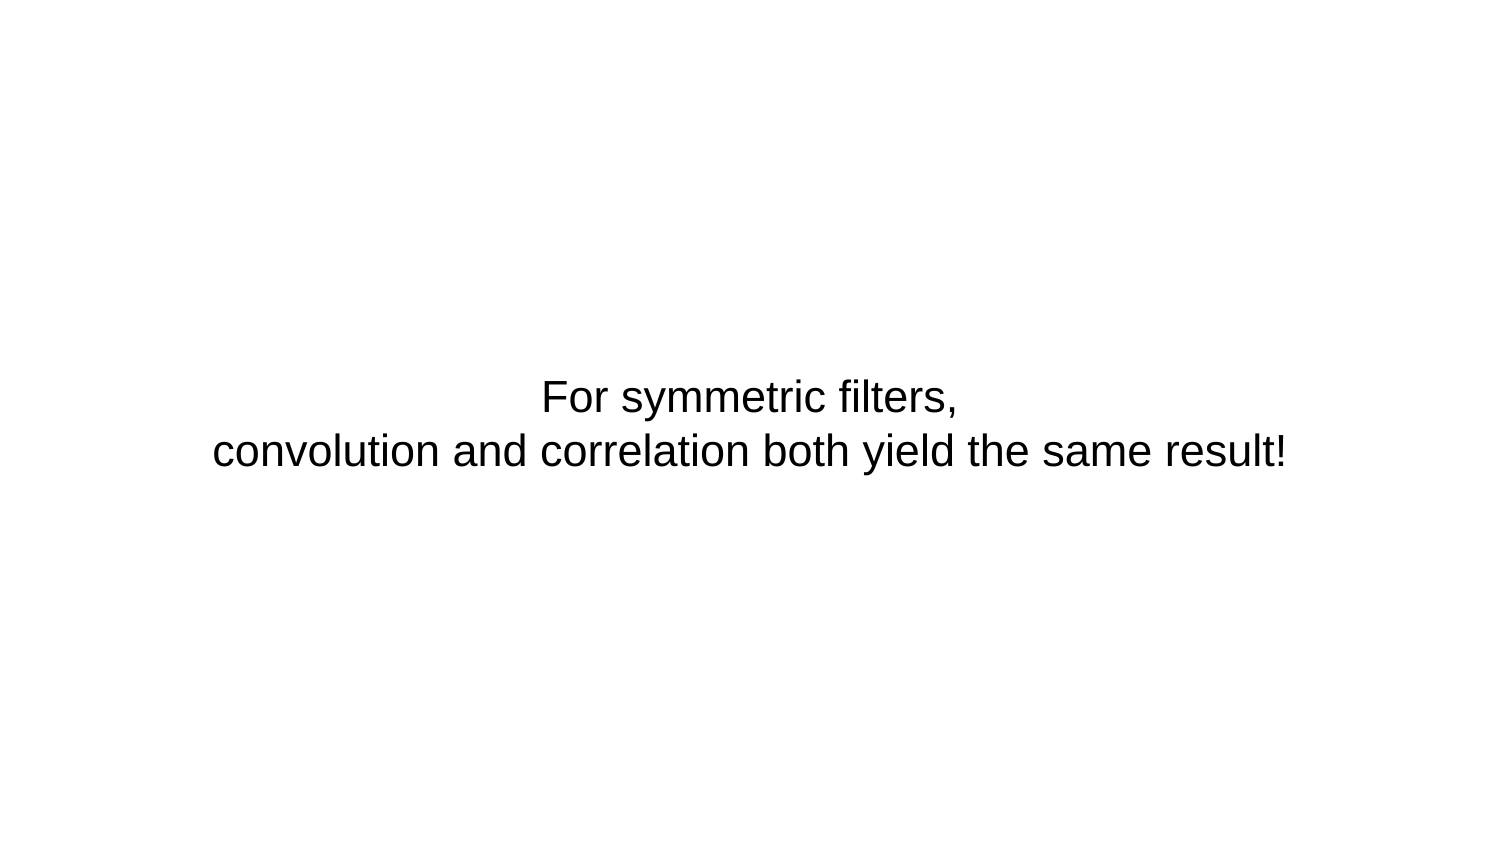

# For symmetric filters,
convolution and correlation both yield the same result!